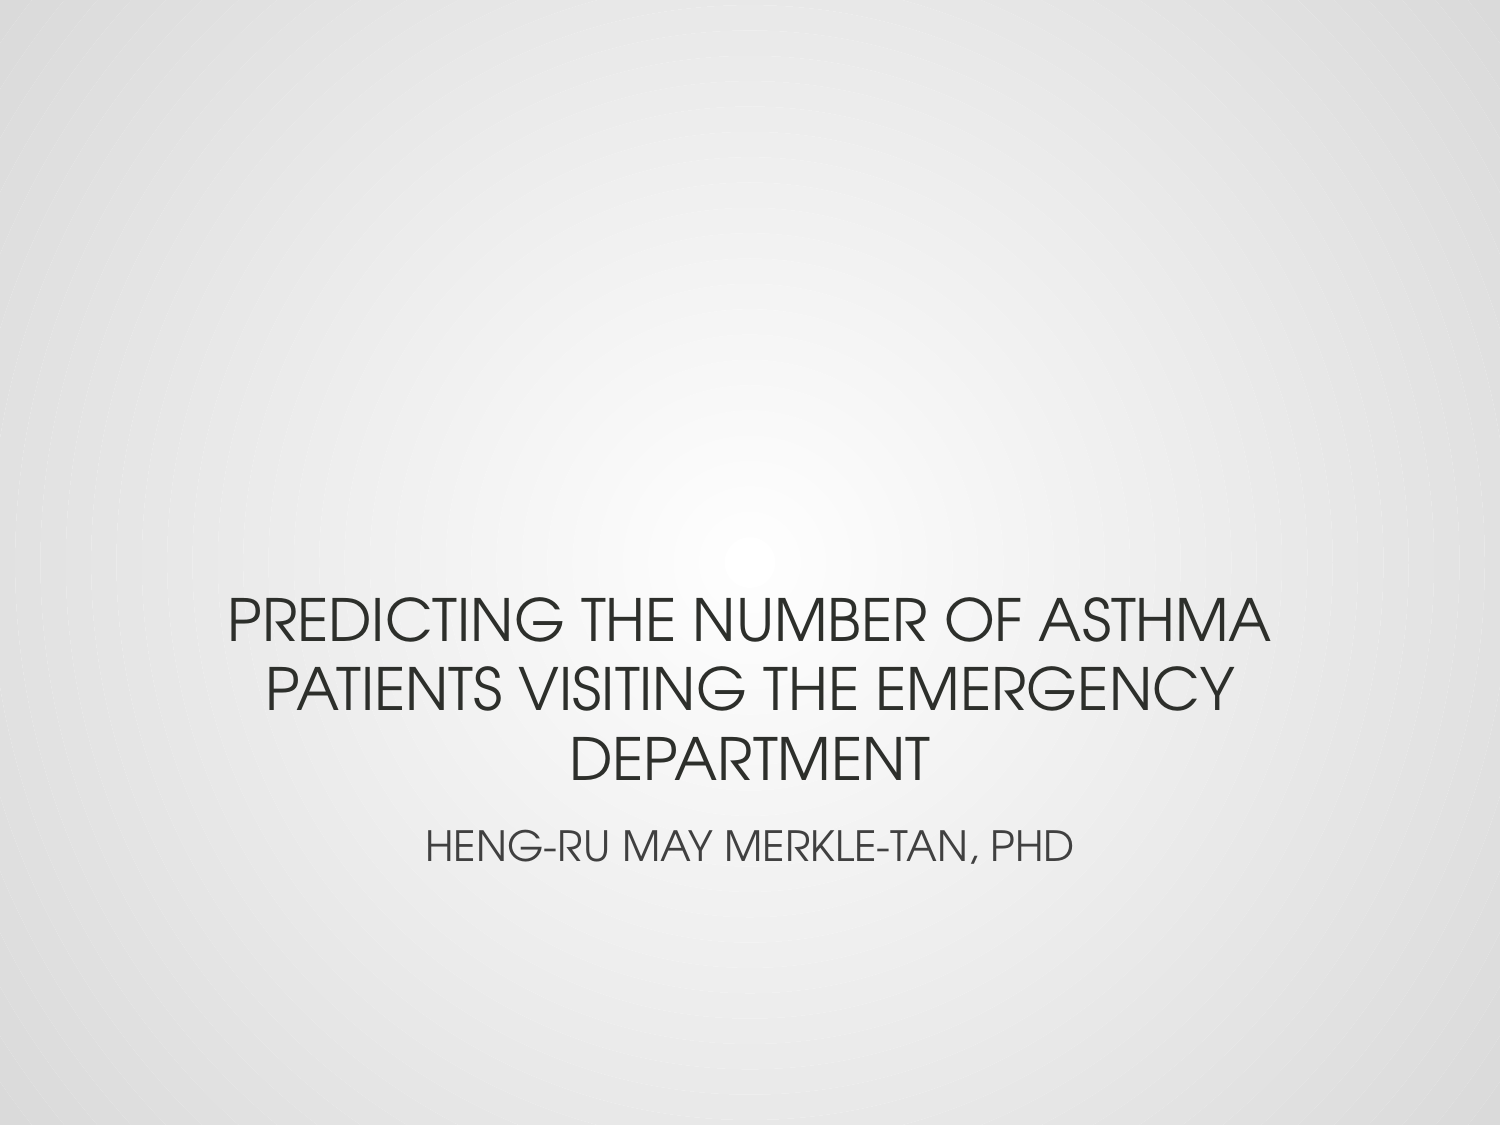

# Predicting the Number of Asthma Patients Visiting the Emergency Department
Heng-Ru May Merkle-Tan, PhD